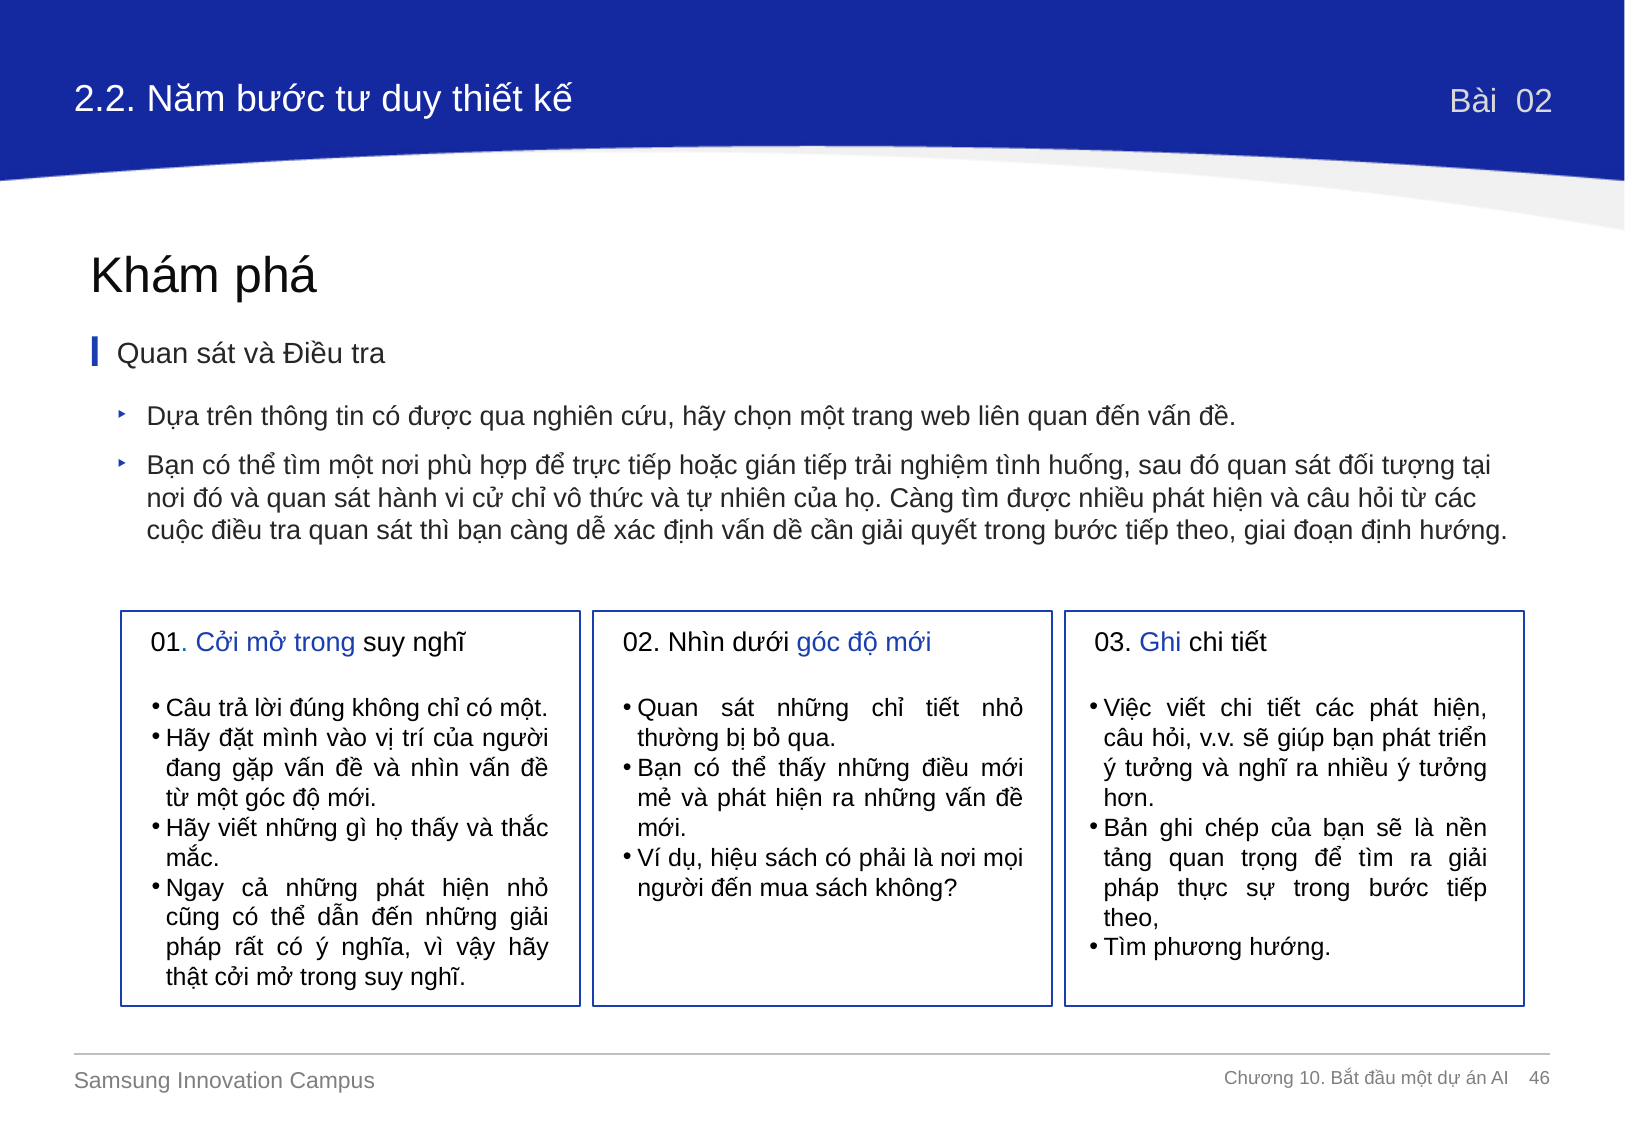

2.2. Năm bước tư duy thiết kế
Bài  02
Khám phá
Quan sát và Điều tra

Dựa trên thông tin có được qua nghiên cứu, hãy chọn một trang web liên quan đến vấn đề.
Bạn có thể tìm một nơi phù hợp để trực tiếp hoặc gián tiếp trải nghiệm tình huống, sau đó quan sát đối tượng tại nơi đó và quan sát hành vi cử chỉ vô thức và tự nhiên của họ. Càng tìm được nhiều phát hiện và câu hỏi từ các cuộc điều tra quan sát thì bạn càng dễ xác định vấn dề cần giải quyết trong bước tiếp theo, giai đoạn định hướng.

01. Cởi mở trong suy nghĩ
02. Nhìn dưới góc độ mới
03. Ghi chi tiết
Câu trả lời đúng không chỉ có một.
Hãy đặt mình vào vị trí của người đang gặp vấn đề và nhìn vấn đề từ một góc độ mới.
Hãy viết những gì họ thấy và thắc mắc.
Ngay cả những phát hiện nhỏ cũng có thể dẫn đến những giải pháp rất có ý nghĩa, vì vậy hãy thật cởi mở trong suy nghĩ.
Việc viết chi tiết các phát hiện, câu hỏi, v.v. sẽ giúp bạn phát triển ý tưởng và nghĩ ra nhiều ý tưởng hơn.
Bản ghi chép của bạn sẽ là nền tảng quan trọng để tìm ra giải pháp thực sự trong bước tiếp theo,
Tìm phương hướng.
Quan sát những chỉ tiết nhỏ thường bị bỏ qua.
Bạn có thể thấy những điều mới mẻ và phát hiện ra những vấn đề mới.
Ví dụ, hiệu sách có phải là nơi mọi người đến mua sách không?